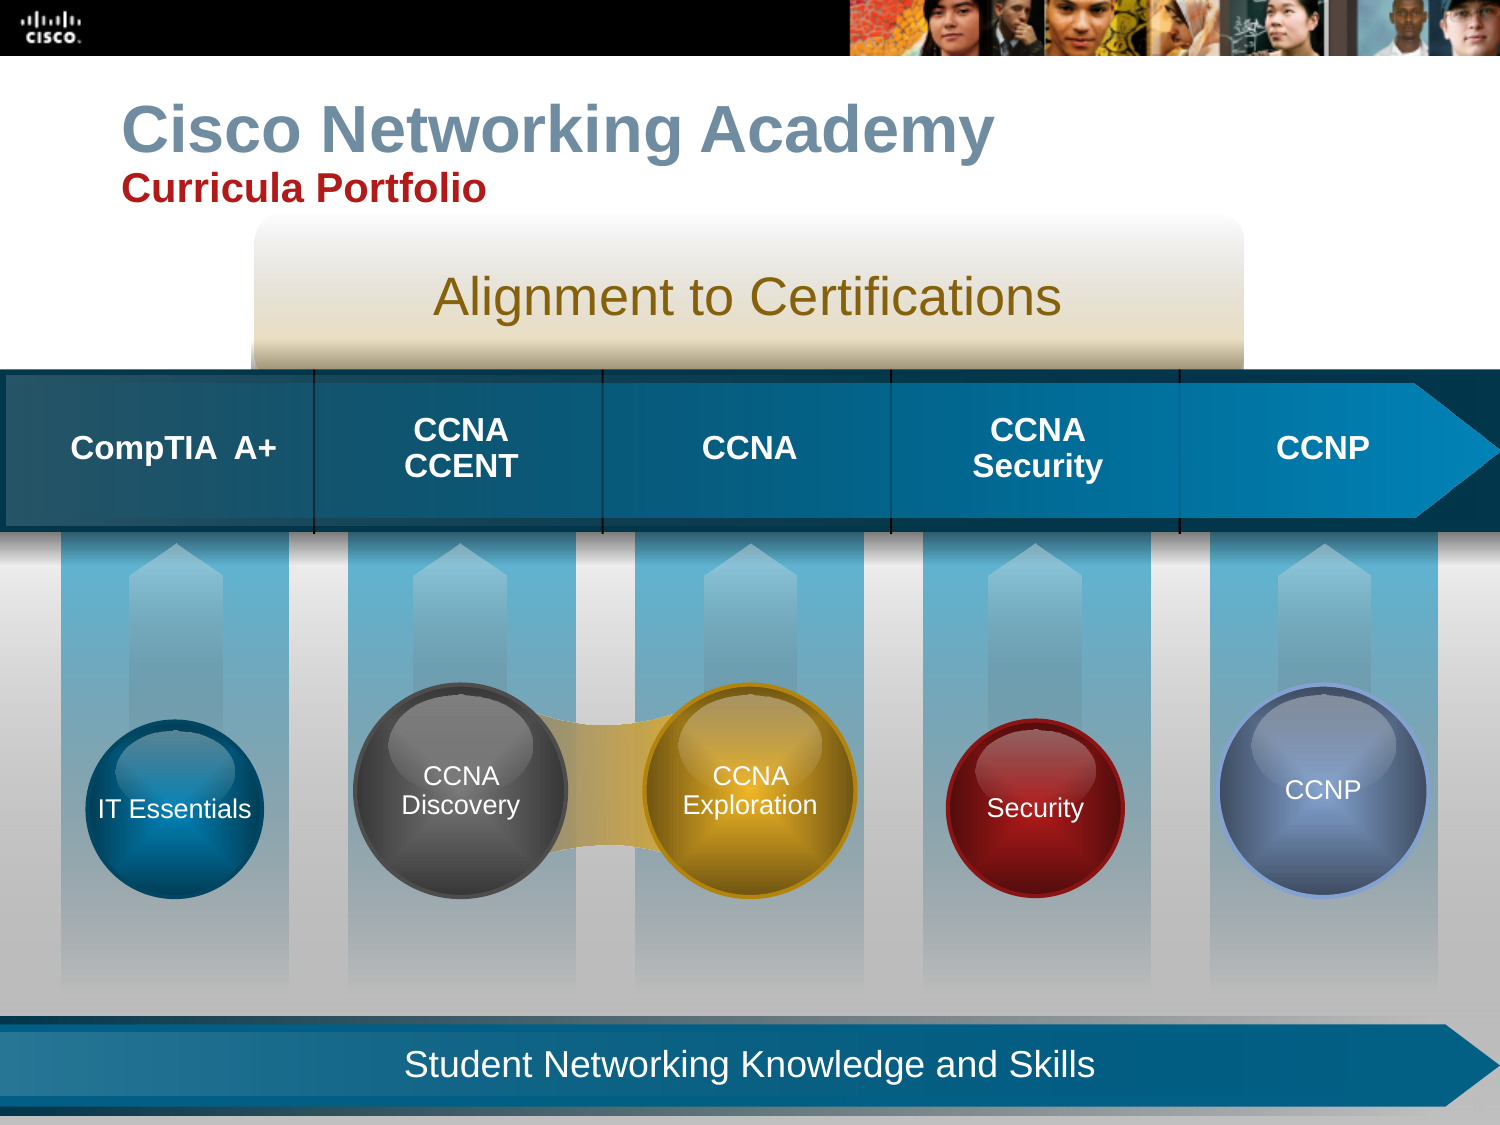

Cisco Networking Academy
Curricula Portfolio

Alignment to Certifications

CCNA
CCENT
CCNA
CCNA
Security
CCNP
CompTIA  A+

CCNA Discovery

CCNA Exploration

CCNP

Security

IT Essentials

Student Networking Knowledge and Skills